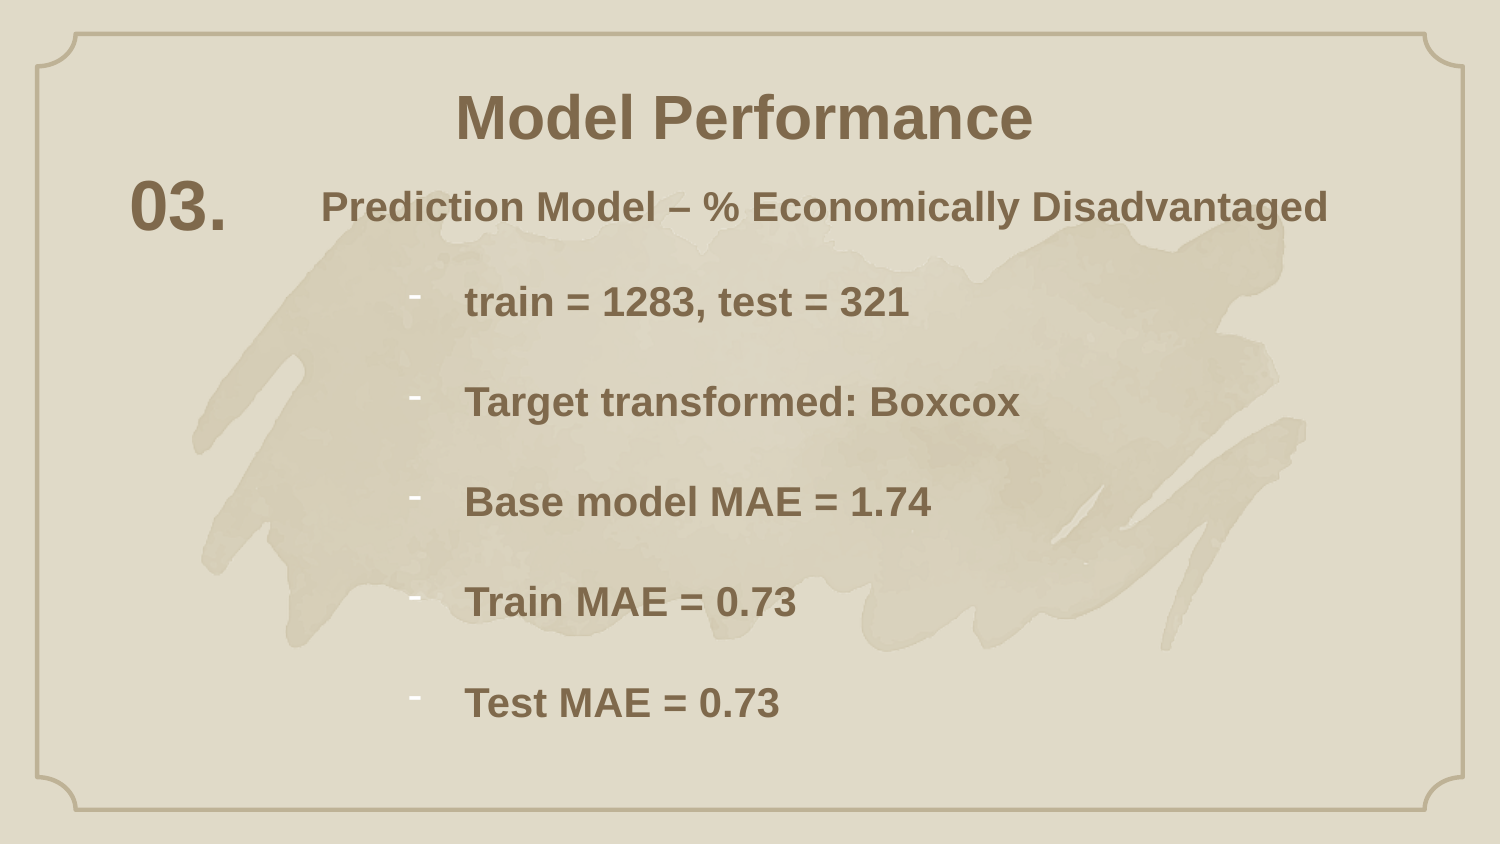

Model Performance
03.
Prediction Model – % Economically Disadvantaged
train = 1283, test = 321

Target transformed: Boxcox

Base model MAE = 1.74

Train MAE = 0.73

Test MAE = 0.73